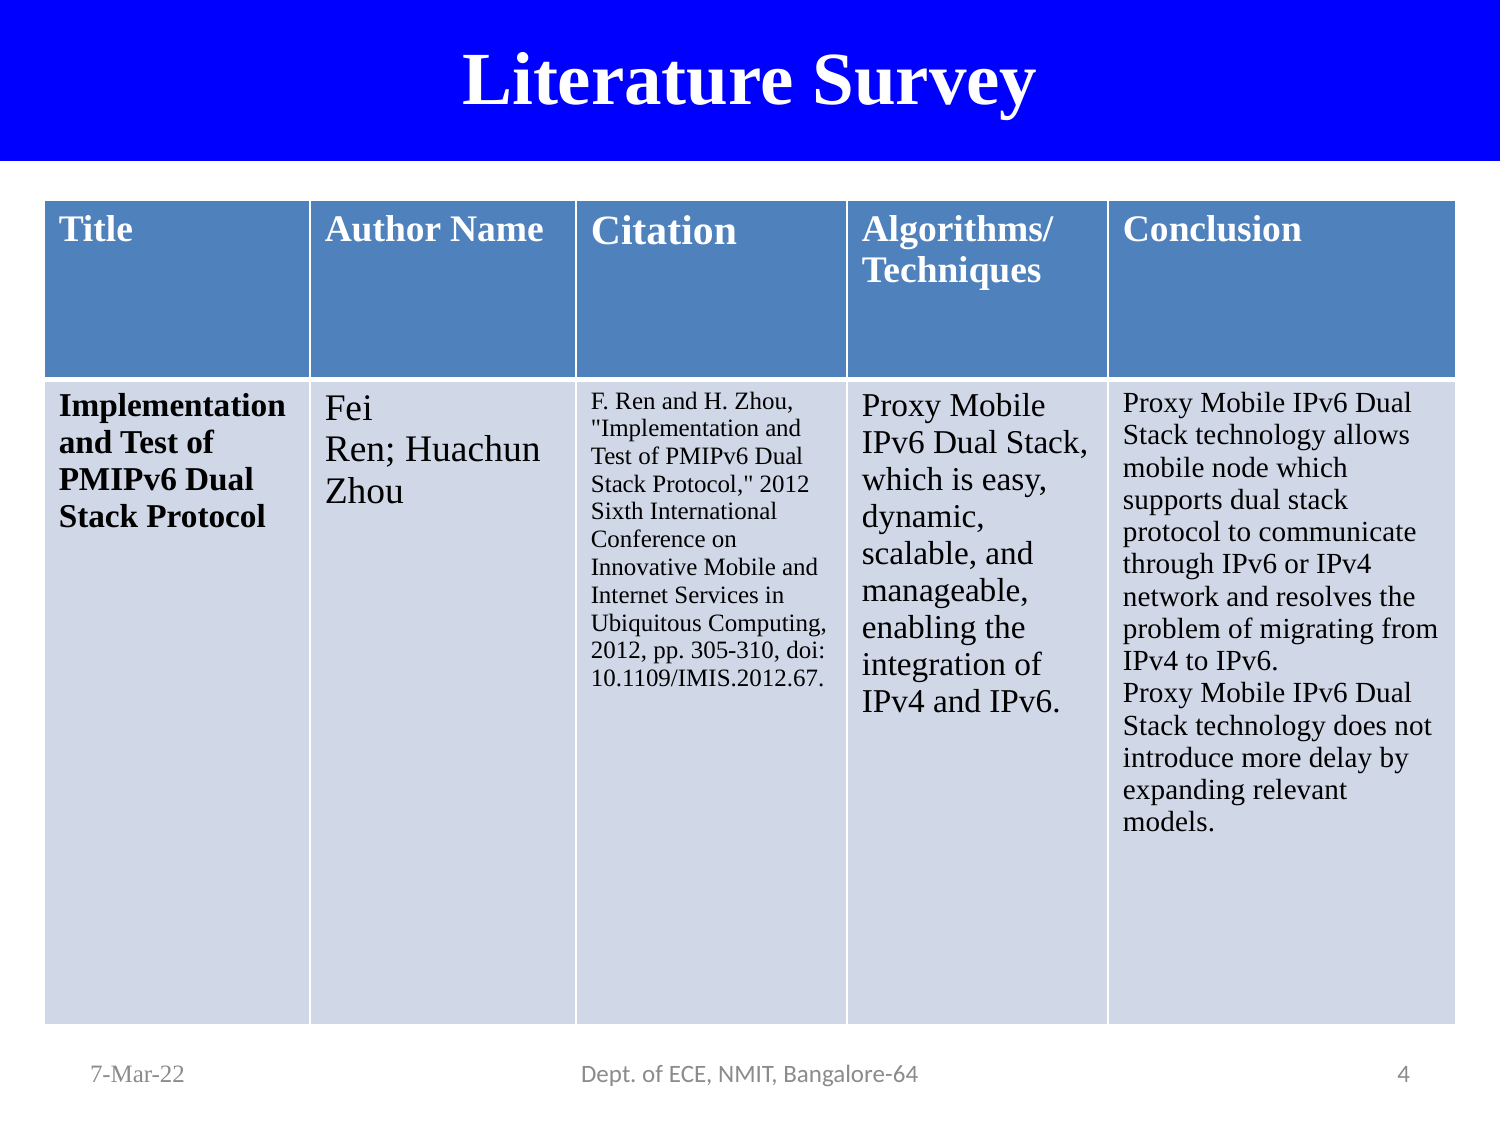

# Literature Survey
| Title | Author Name | Citation | Algorithms/Techniques | Conclusion |
| --- | --- | --- | --- | --- |
| Implementation and Test of PMIPv6 Dual Stack Protocol | Fei Ren; Huachun Zhou | F. Ren and H. Zhou, "Implementation and Test of PMIPv6 Dual Stack Protocol," 2012 Sixth International Conference on Innovative Mobile and Internet Services in Ubiquitous Computing, 2012, pp. 305-310, doi: 10.1109/IMIS.2012.67. | Proxy Mobile IPv6 Dual Stack, which is easy, dynamic, scalable, and manageable, enabling the integration of IPv4 and IPv6. | Proxy Mobile IPv6 Dual Stack technology allows mobile node which supports dual stack protocol to communicate through IPv6 or IPv4 network and resolves the problem of migrating from IPv4 to IPv6. Proxy Mobile IPv6 Dual Stack technology does not introduce more delay by expanding relevant models. |
7-Mar-22
Dept. of ECE, NMIT, Bangalore-64
4